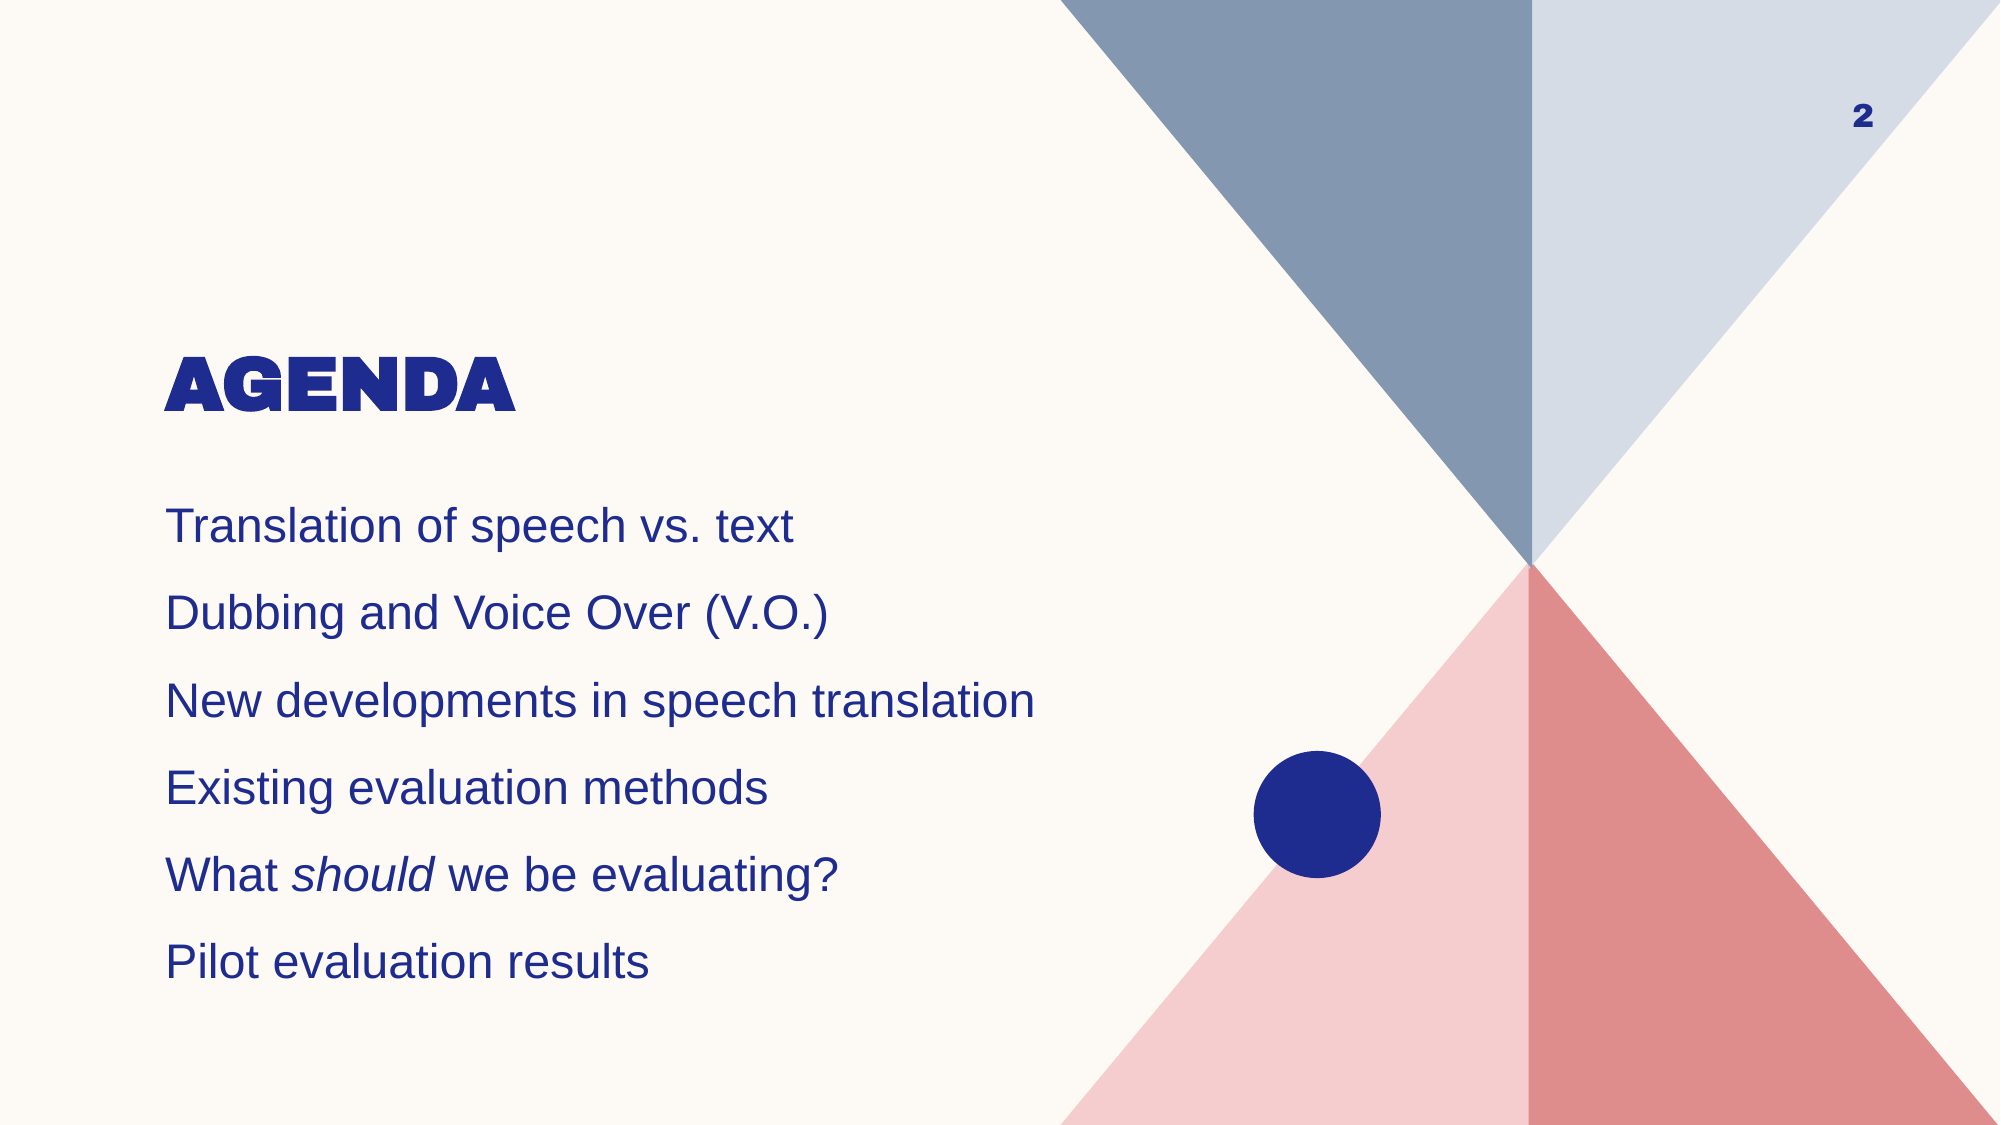

2
# agenda
Translation of speech vs. text
Dubbing and Voice Over (V.O.)
New developments in speech translation
Existing evaluation methods
What should we be evaluating?
Pilot evaluation results